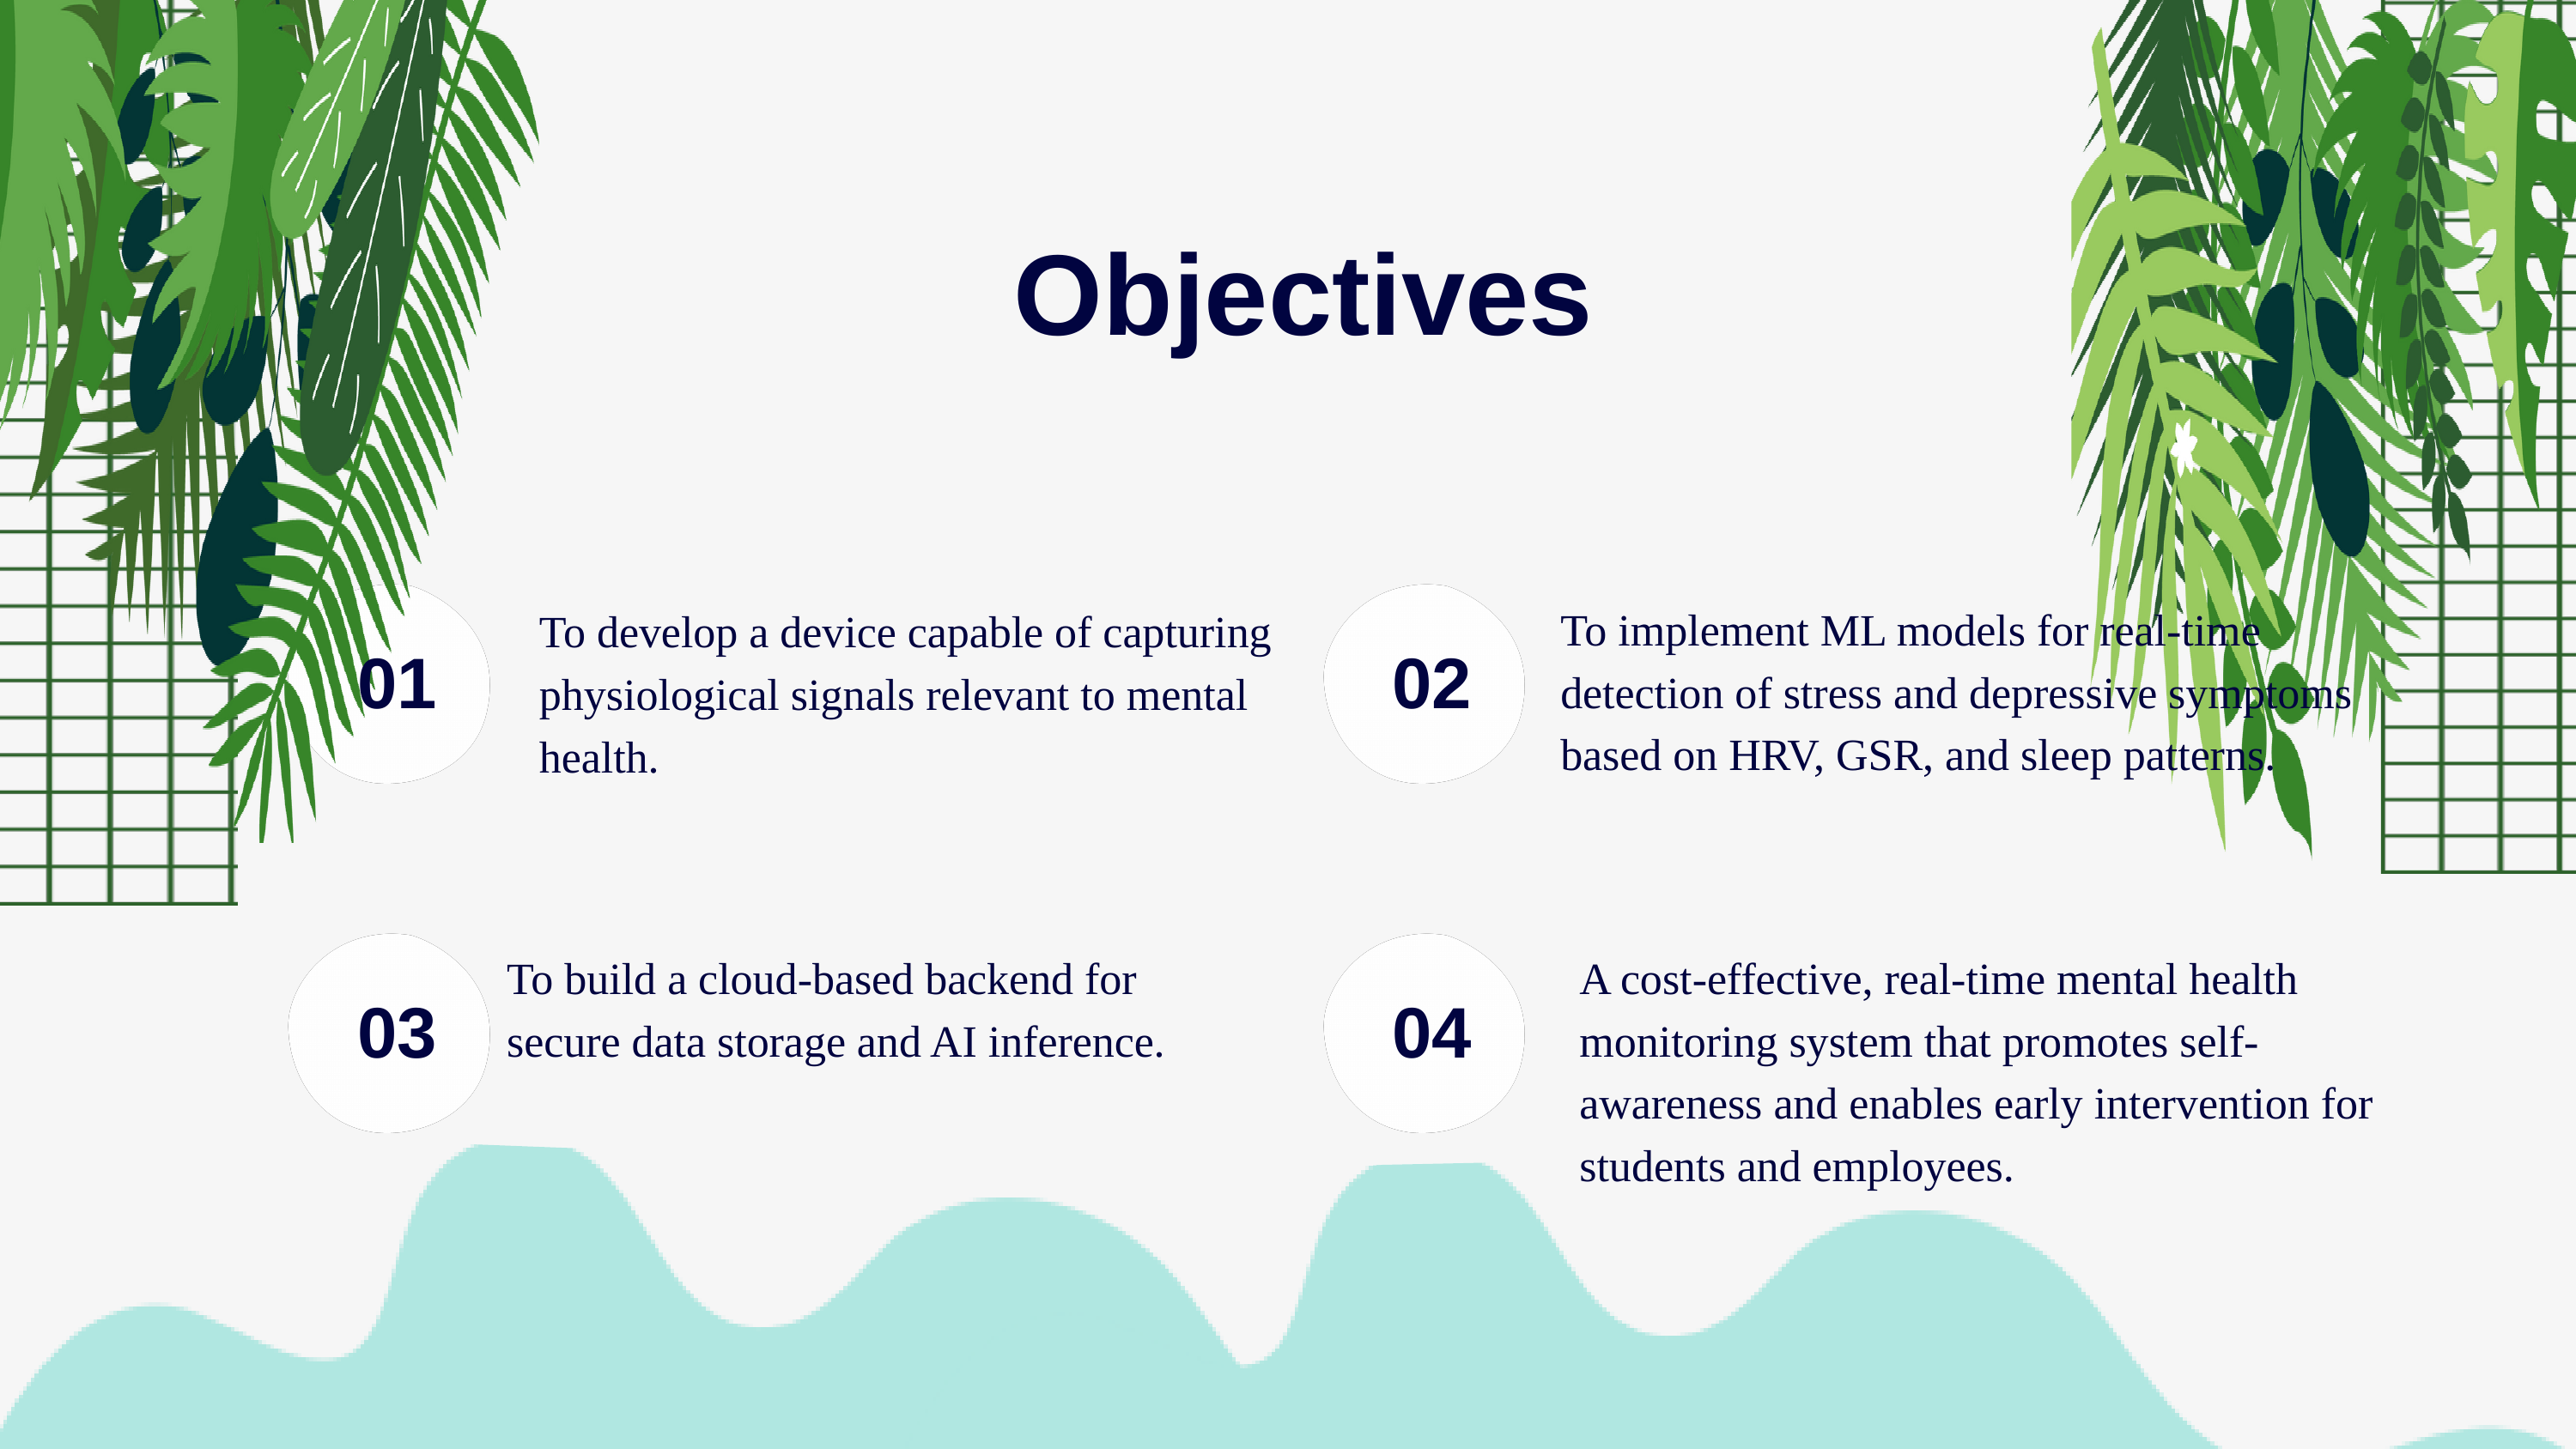

Objectives

To implement ML models for real-time detection of stress and depressive symptoms based on HRV, GSR, and sleep patterns.

To develop a device capable of capturing physiological signals relevant to mental health.

01
02

To build a cloud-based backend for secure data storage and AI inference.
A cost-effective, real-time mental health monitoring system that promotes self-awareness and enables early intervention for students and employees.
03
04